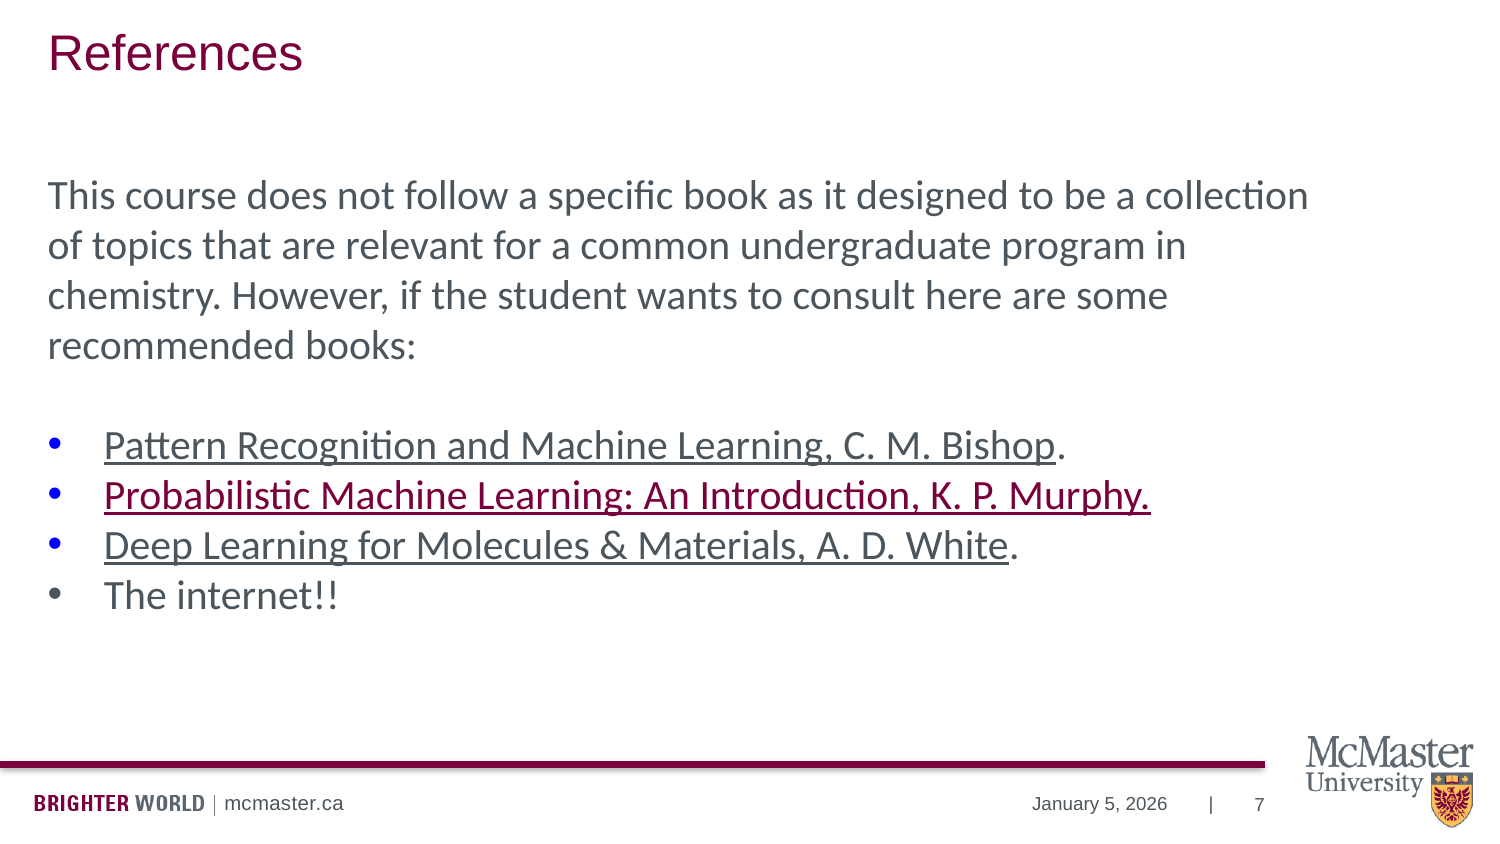

# References
This course does not follow a specific book as it designed to be a collection of topics that are relevant for a common undergraduate program in chemistry. However, if the student wants to consult here are some recommended books:

Pattern Recognition and Machine Learning, C. M. Bishop.
Probabilistic Machine Learning: An Introduction, K. P. Murphy.
Deep Learning for Molecules & Materials, A. D. White.
The internet!!
7
January 5, 2026